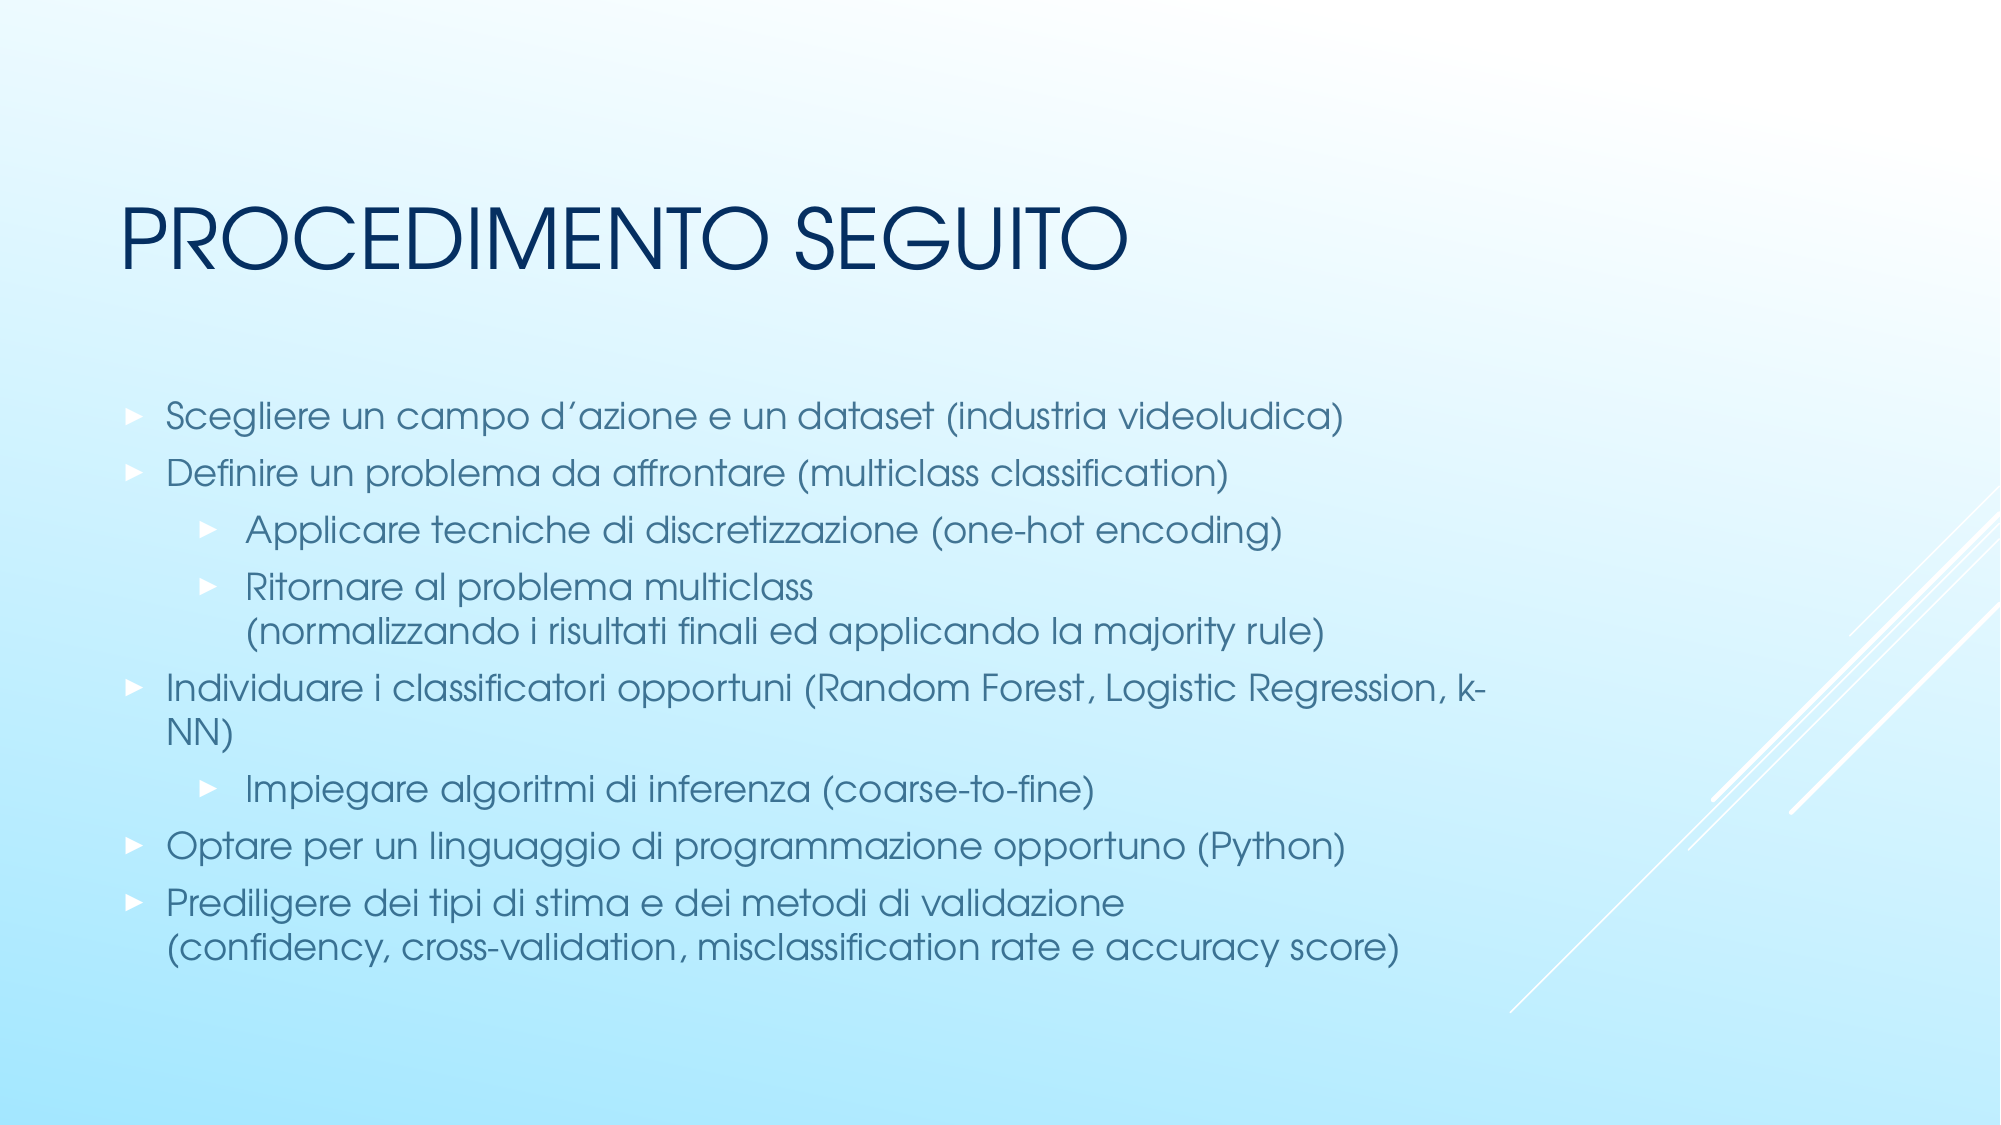

# procedimento seguito
Scegliere un campo d’azione e un dataset (industria videoludica)
Definire un problema da affrontare (multiclass classification)
Applicare tecniche di discretizzazione (one-hot encoding)
Ritornare al problema multiclass
(normalizzando i risultati finali ed applicando la majority rule)
Individuare i classificatori opportuni (Random Forest, Logistic Regression, k-NN)
Impiegare algoritmi di inferenza (coarse-to-fine)
Optare per un linguaggio di programmazione opportuno (Python)
Prediligere dei tipi di stima e dei metodi di validazione
(confidency, cross-validation, misclassification rate e accuracy score)